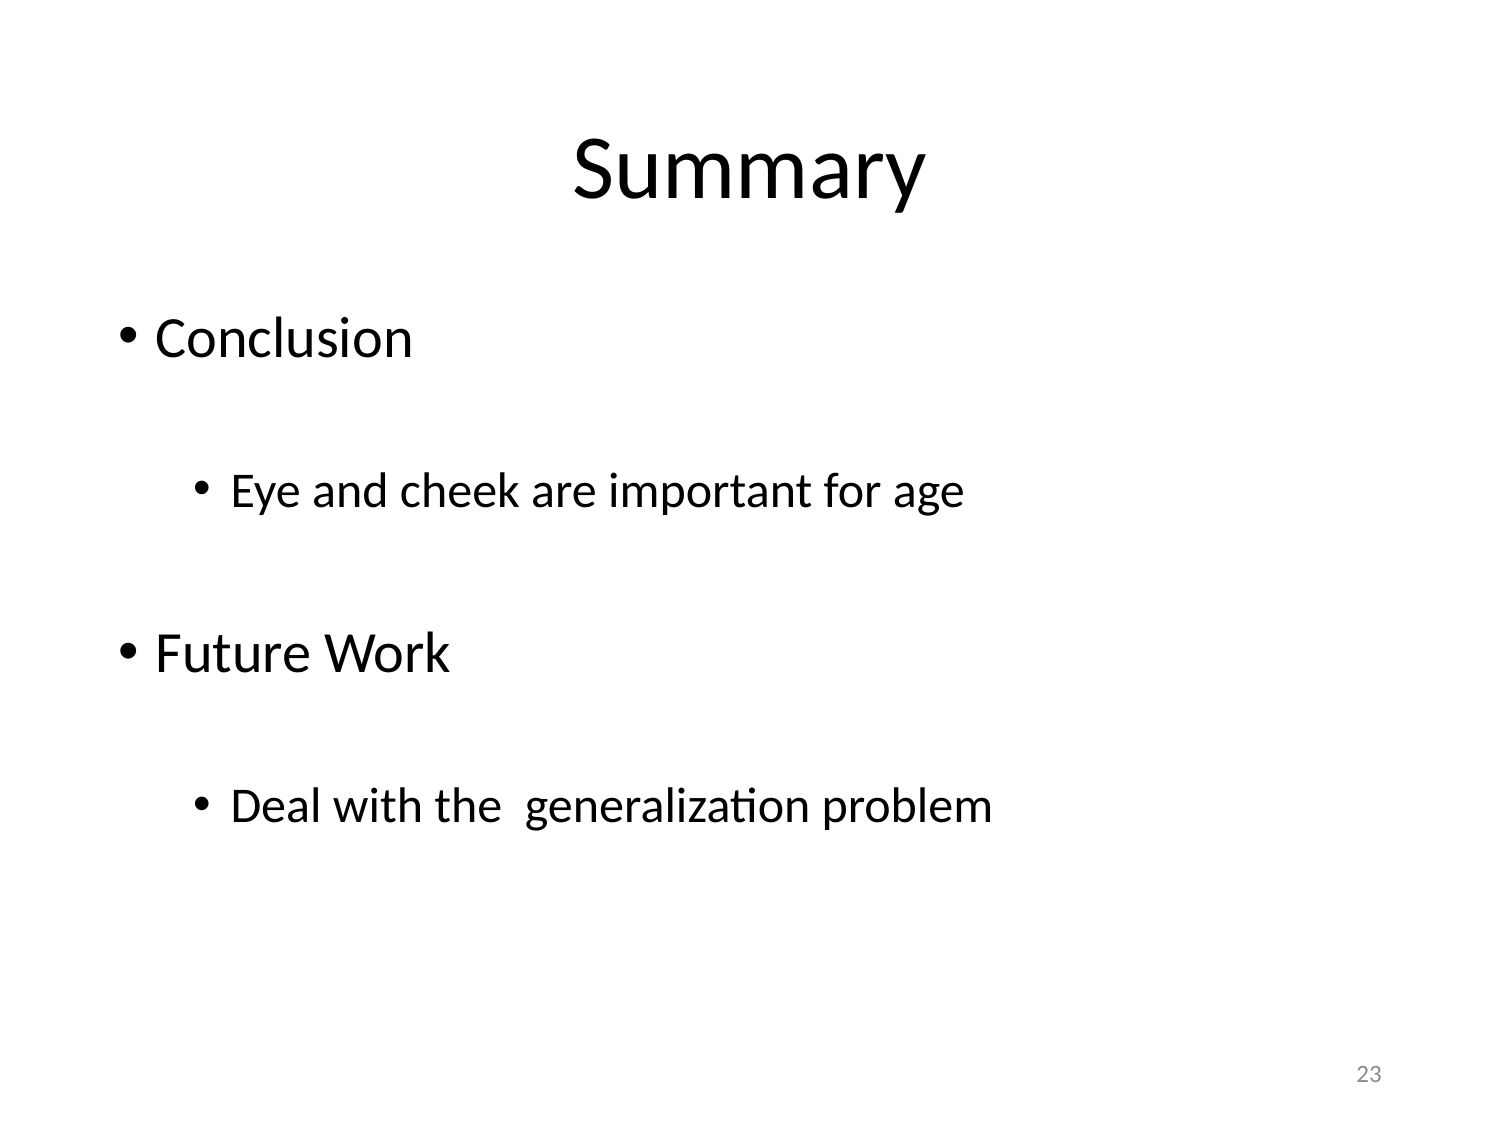

# Summary
Conclusion

Eye and cheek are important for age

Future Work

Deal with the  generalization problem
23